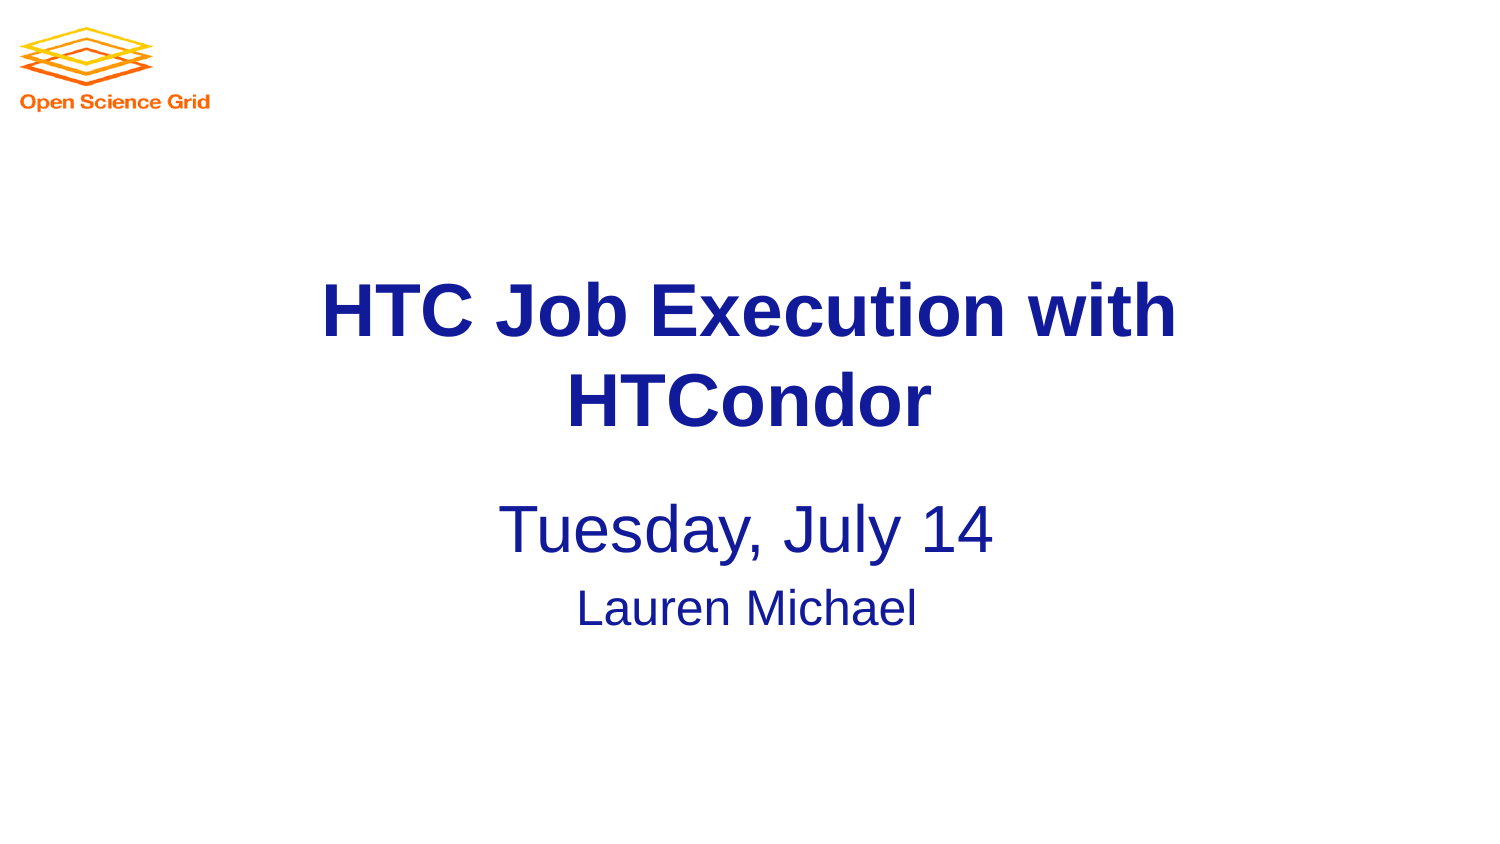

# HTC Job Execution with HTCondor
Tuesday, July 14
Lauren Michael